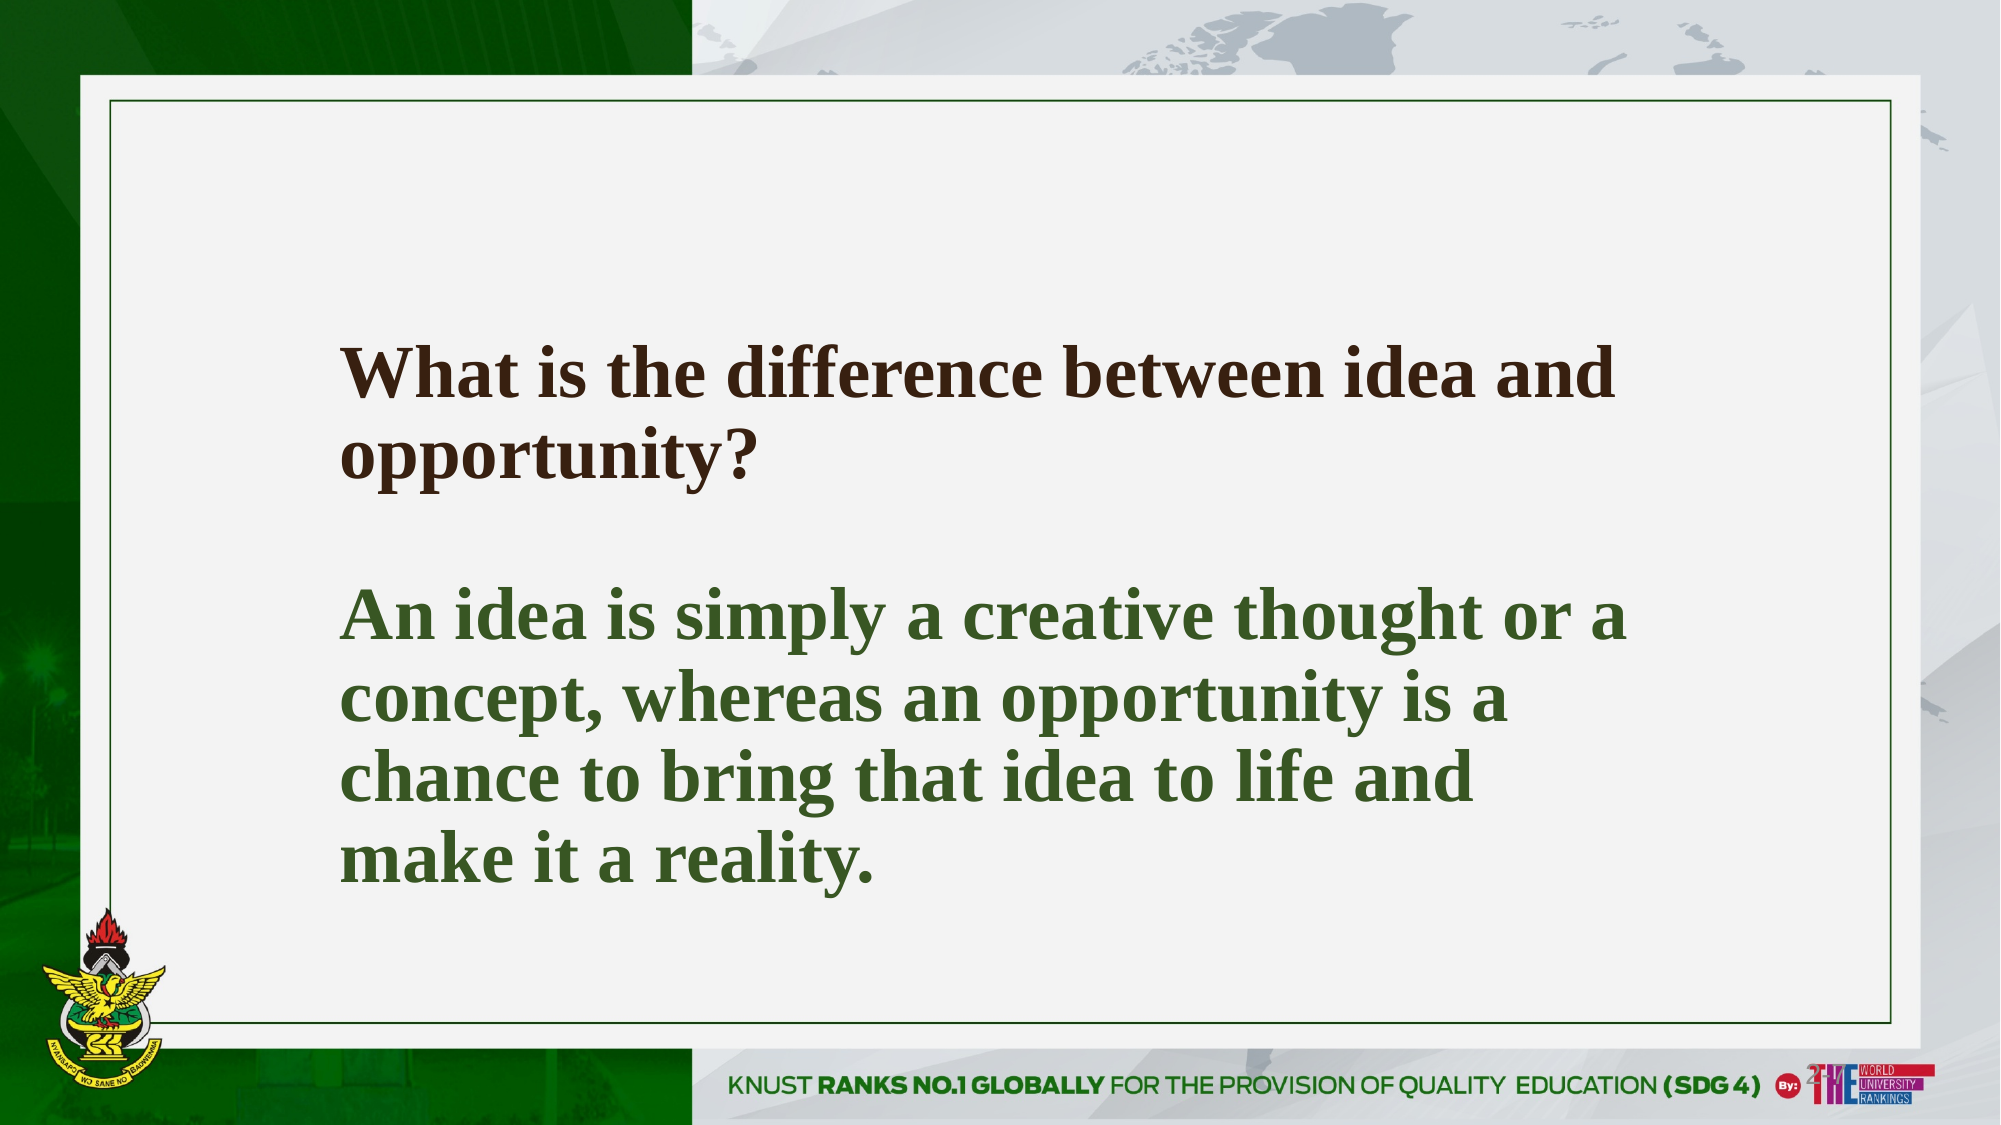

# What is the difference between idea and opportunity? An idea is simply a creative thought or a concept, whereas an opportunity is a chance to bring that idea to life and make it a reality.
2-7